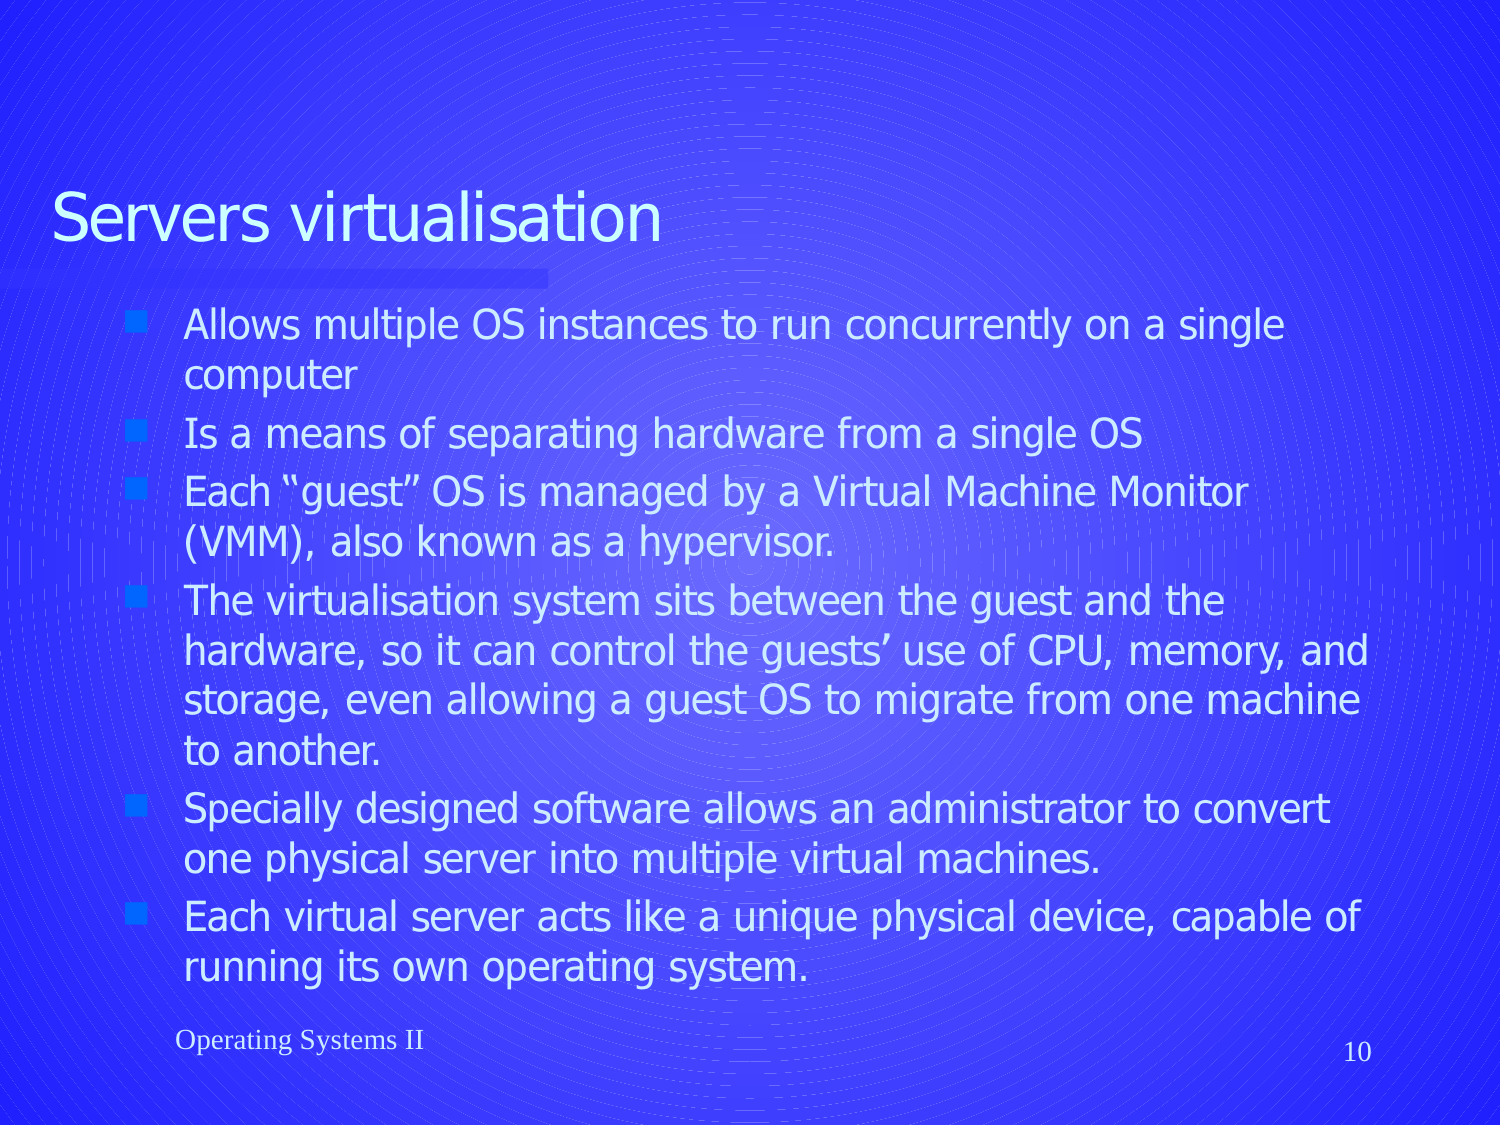

# Servers virtualisation
Allows multiple OS instances to run concurrently on a single computer
Is a means of separating hardware from a single OS
Each “guest” OS is managed by a Virtual Machine Monitor (VMM), also known as a hypervisor.
The virtualisation system sits between the guest and the hardware, so it can control the guests’ use of CPU, memory, and storage, even allowing a guest OS to migrate from one machine to another.
Specially designed software allows an administrator to convert one physical server into multiple virtual machines.
Each virtual server acts like a unique physical device, capable of running its own operating system.

Operating Systems II
10